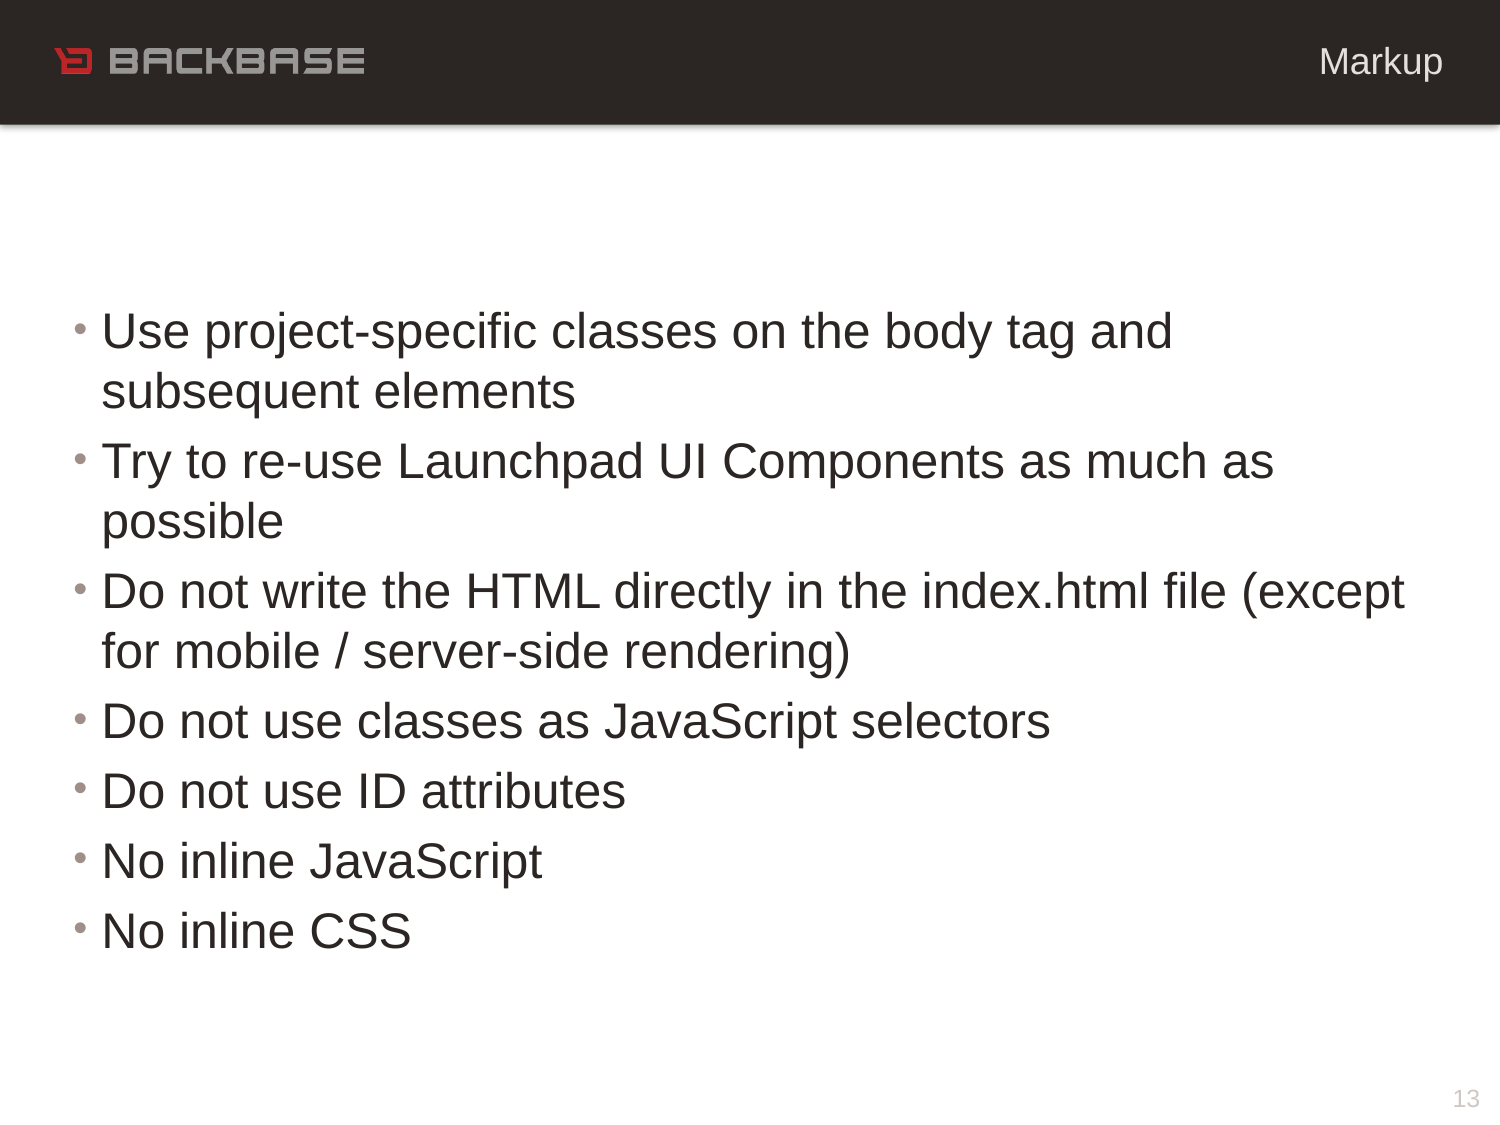

Markup
Use project-specific classes on the body tag and subsequent elements
Try to re-use Launchpad UI Components as much as possible
Do not write the HTML directly in the index.html file (except for mobile / server-side rendering)
Do not use classes as JavaScript selectors
Do not use ID attributes
No inline JavaScript
No inline CSS
13